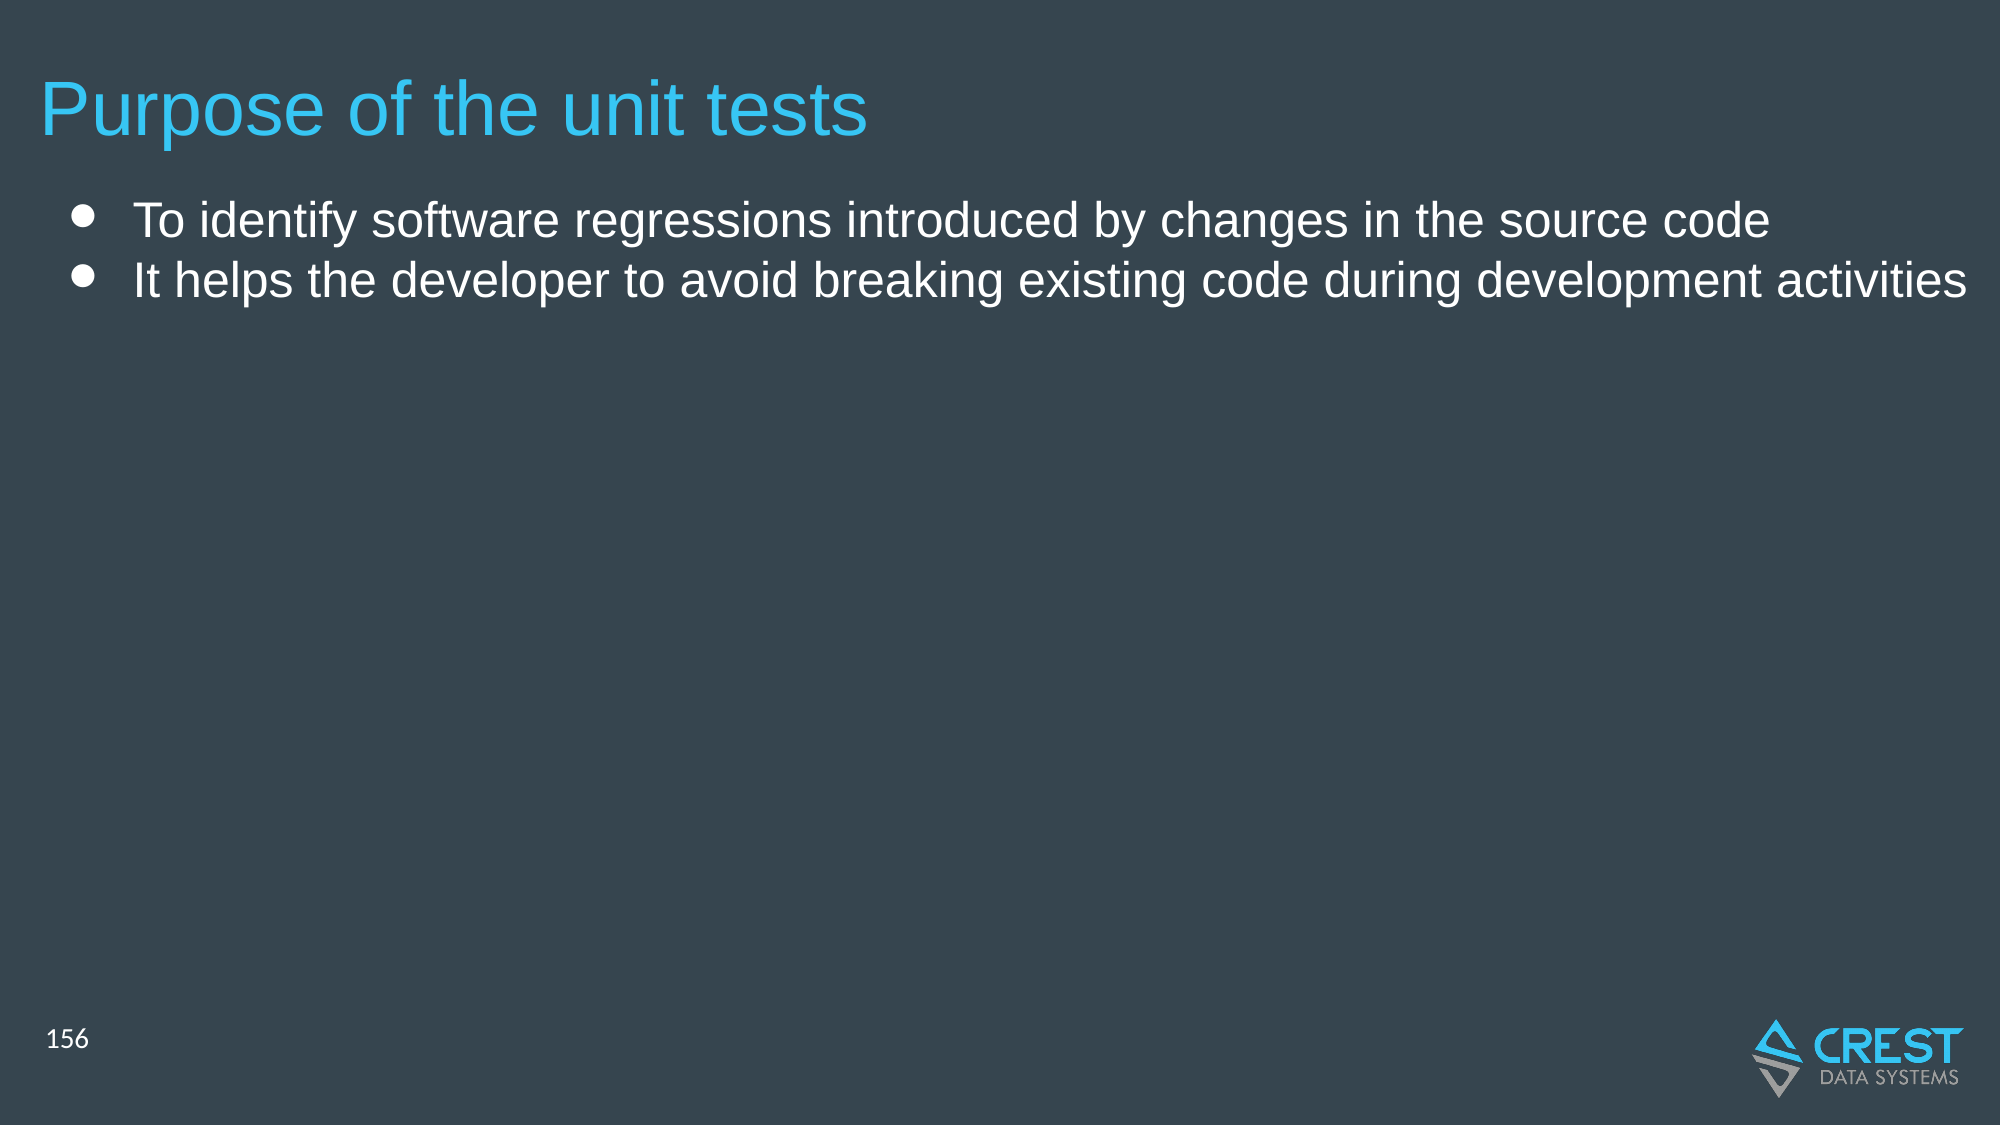

# Purpose of the unit tests
To identify software regressions introduced by changes in the source code
It helps the developer to avoid breaking existing code during development activities
156